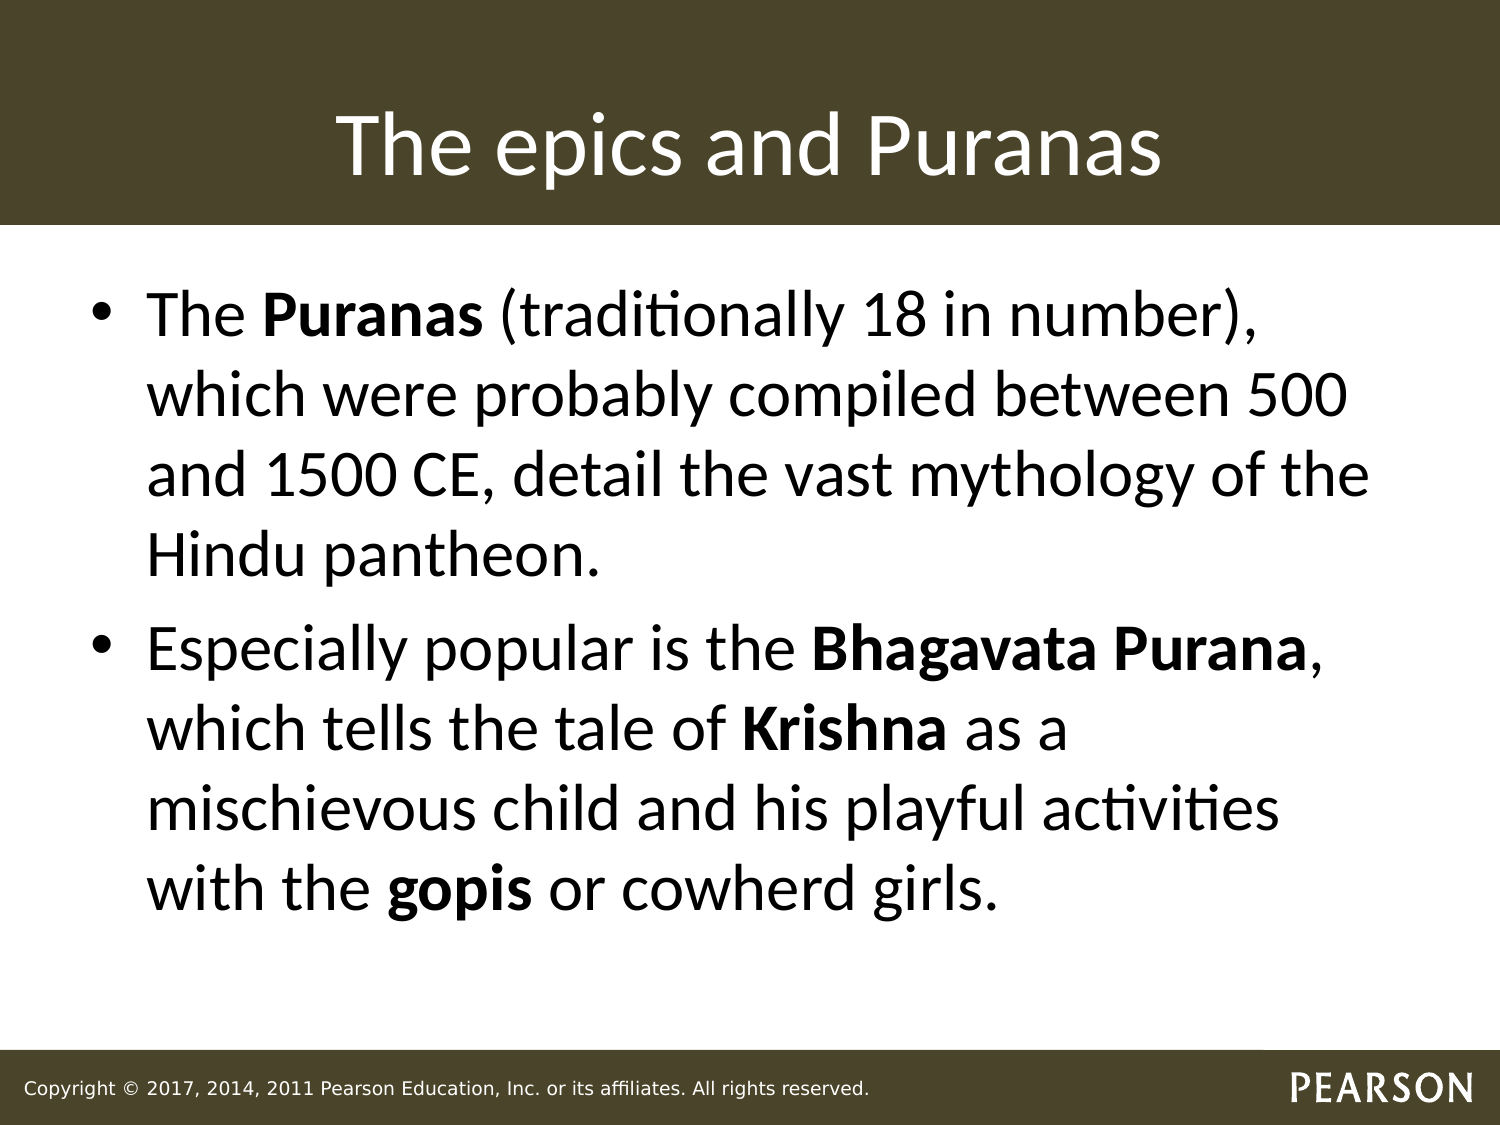

# The epics and Puranas
The Puranas (traditionally 18 in number), which were probably compiled between 500 and 1500 CE, detail the vast mythology of the Hindu pantheon.
Especially popular is the Bhagavata Purana, which tells the tale of Krishna as a mischievous child and his playful activities with the gopis or cowherd girls.